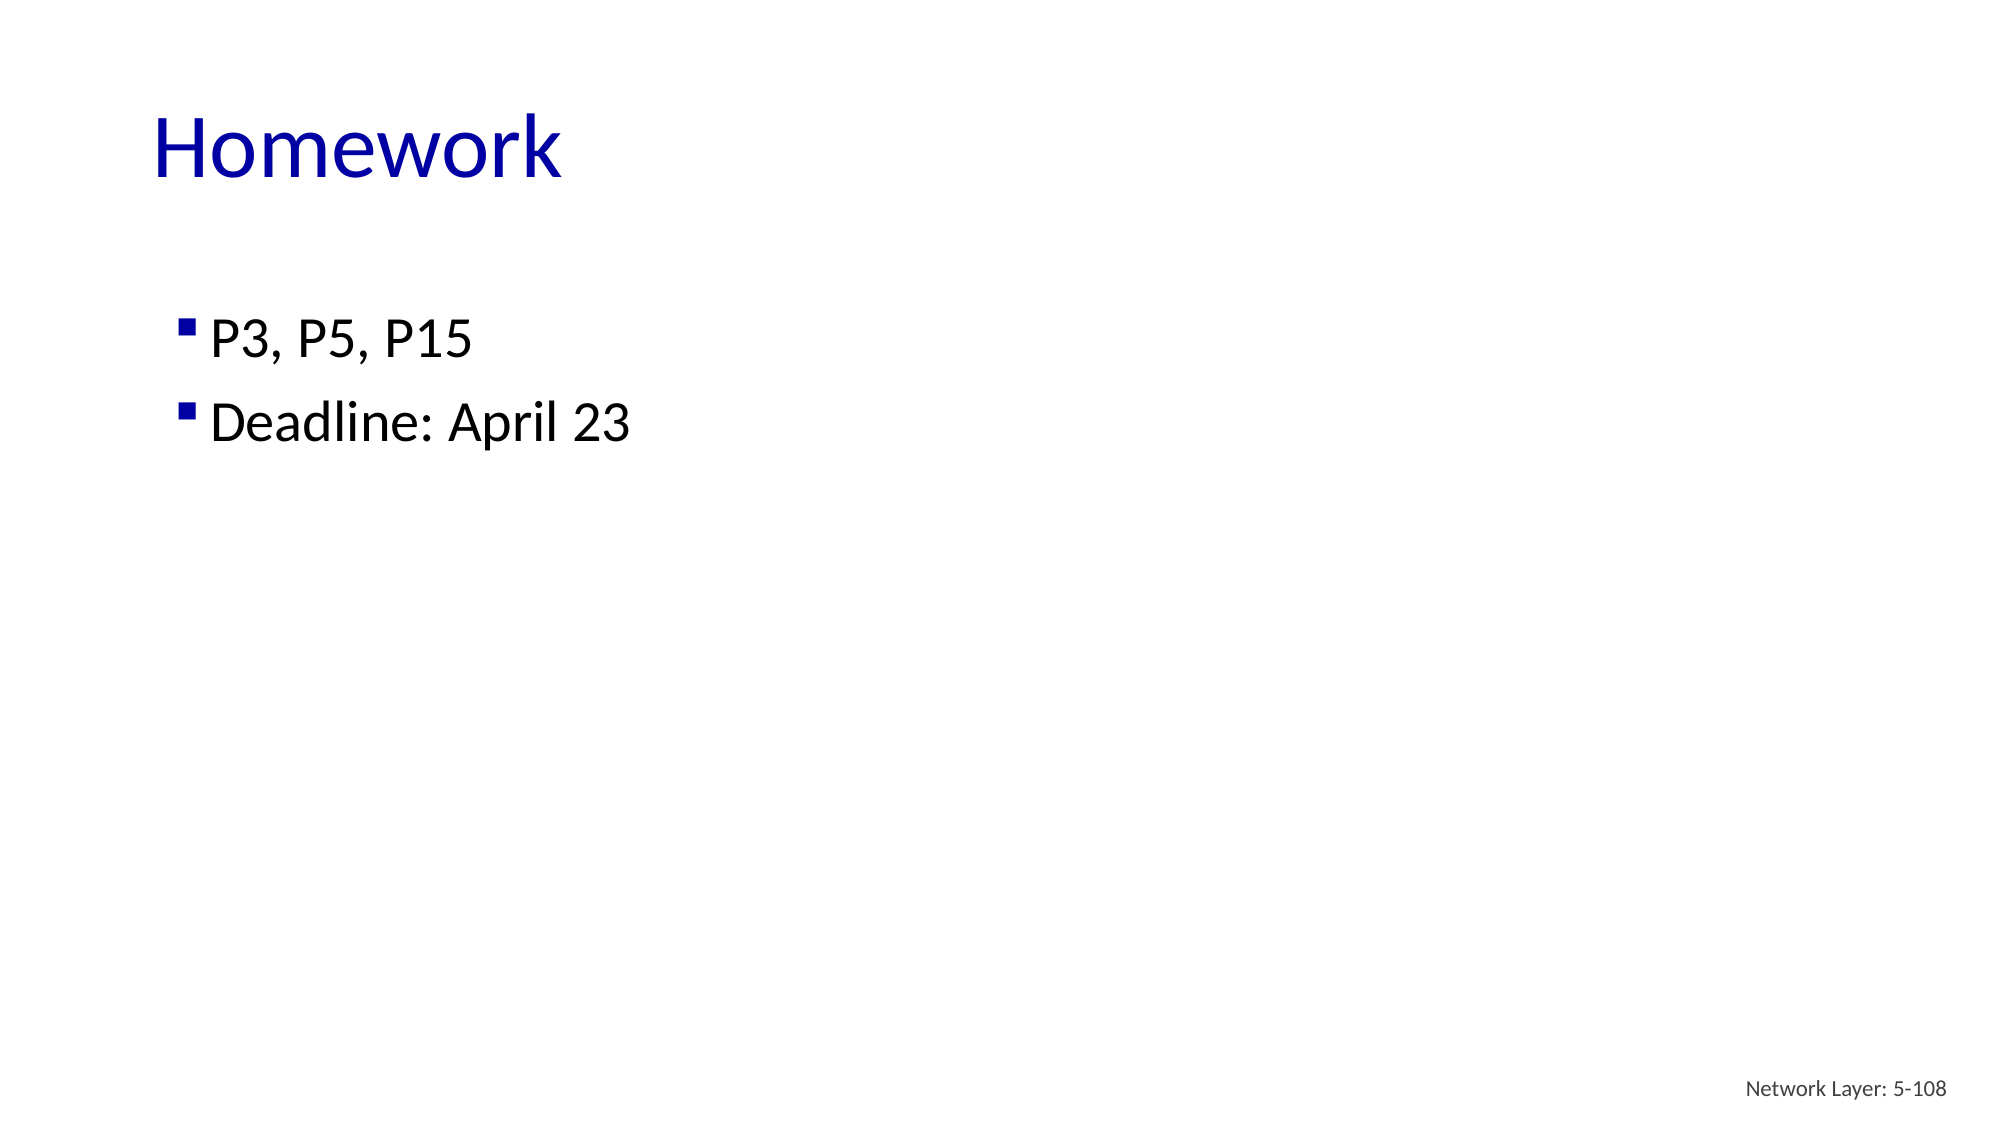

# Homework
P3, P5, P15
Deadline: April 23

Network Layer: 5-108